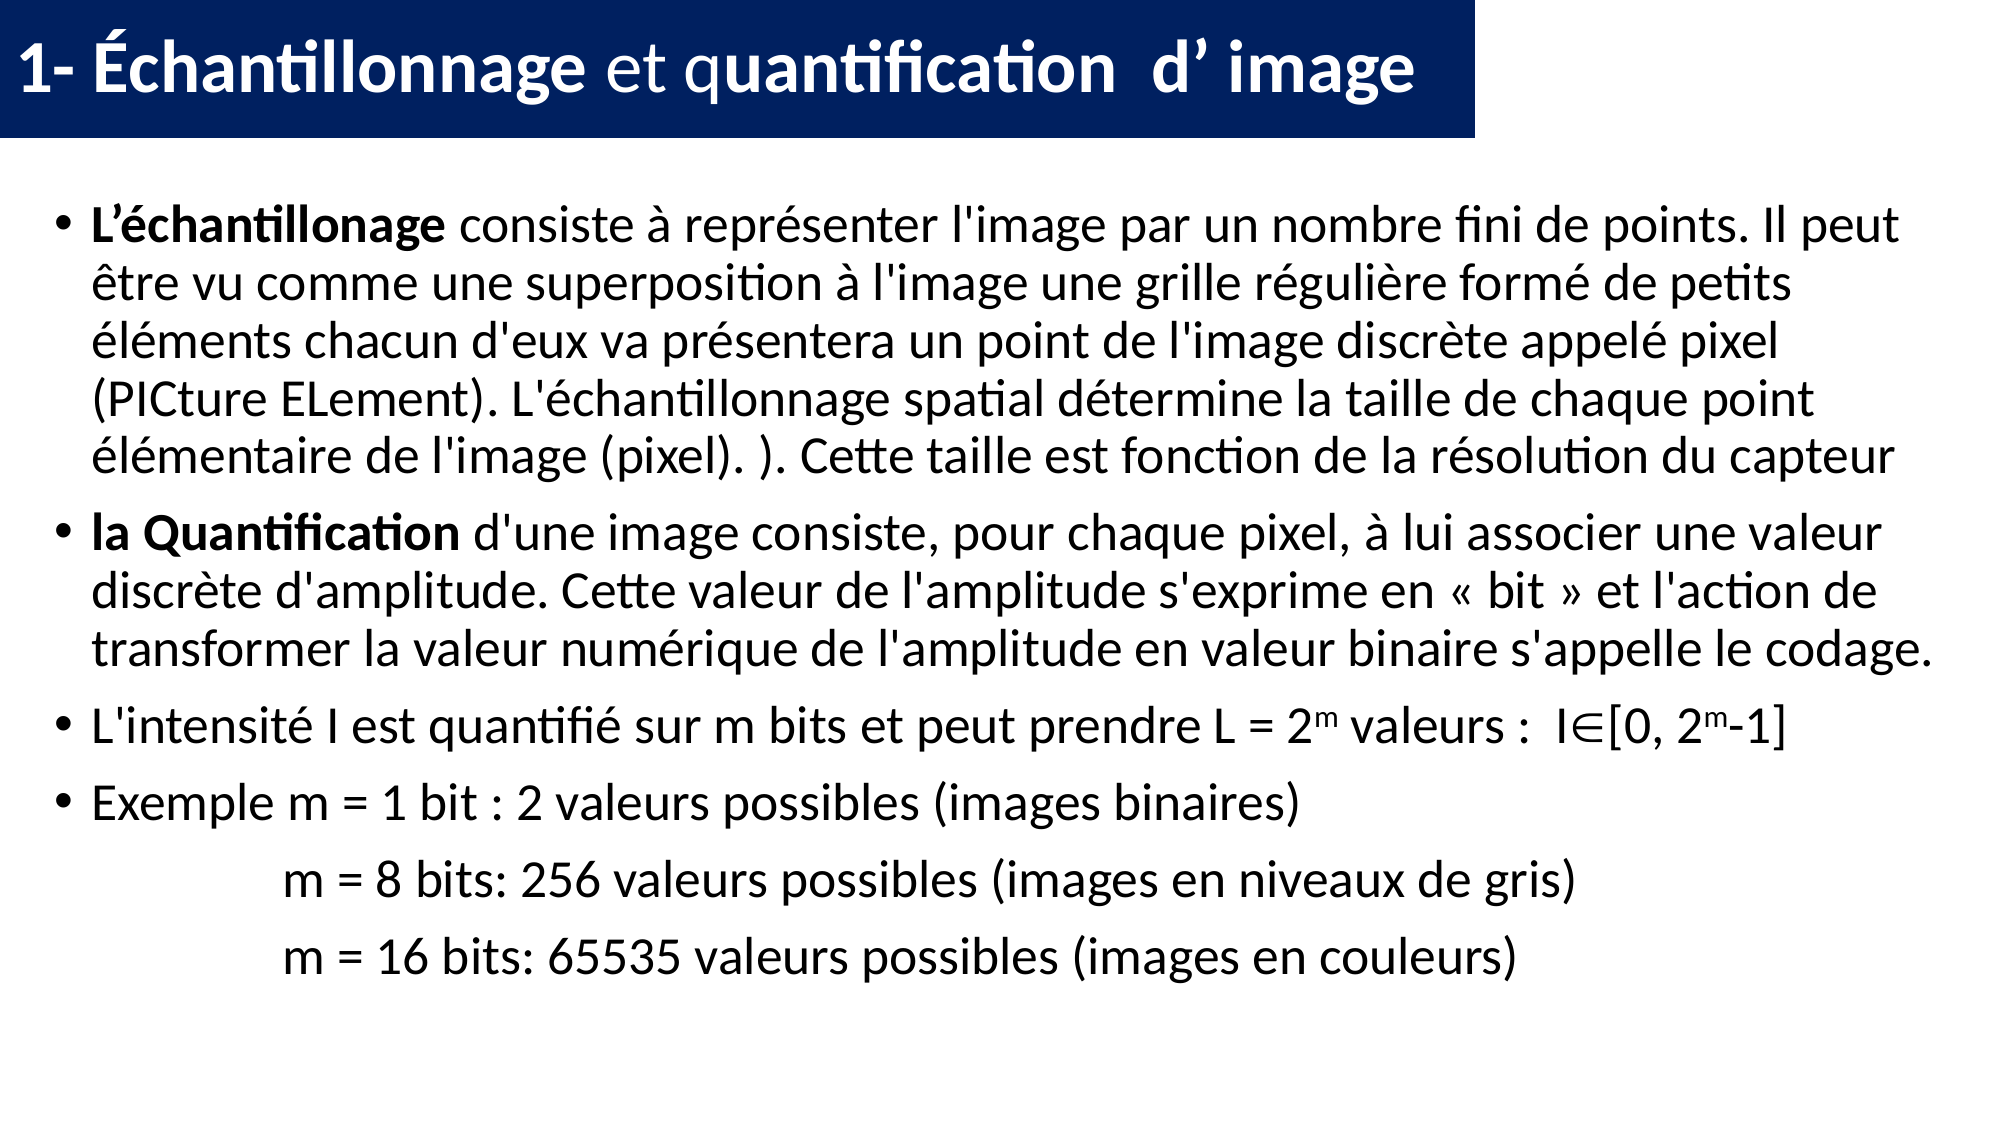

1- Échantillonnage et quantification  d’ image
L’échantillonage consiste à représenter l'image par un nombre fini de points. Il peut être vu comme une superposition à l'image une grille régulière formé de petits éléments chacun d'eux va présentera un point de l'image discrète appelé pixel (PICture ELement). L'échantillonnage spatial détermine la taille de chaque point élémentaire de l'image (pixel). ). Cette taille est fonction de la résolution du capteur
la Quantification d'une image consiste, pour chaque pixel, à lui associer une valeur discrète d'amplitude. Cette valeur de l'amplitude s'exprime en « bit » et l'action de transformer la valeur numérique de l'amplitude en valeur binaire s'appelle le codage.
L'intensité I est quantifié sur m bits et peut prendre L = 2m valeurs :  I∈[0, 2m-1]
Exemple m = 1 bit : 2 valeurs possibles (images binaires)
                   m = 8 bits: 256 valeurs possibles (images en niveaux de gris)
                   m = 16 bits: 65535 valeurs possibles (images en couleurs)